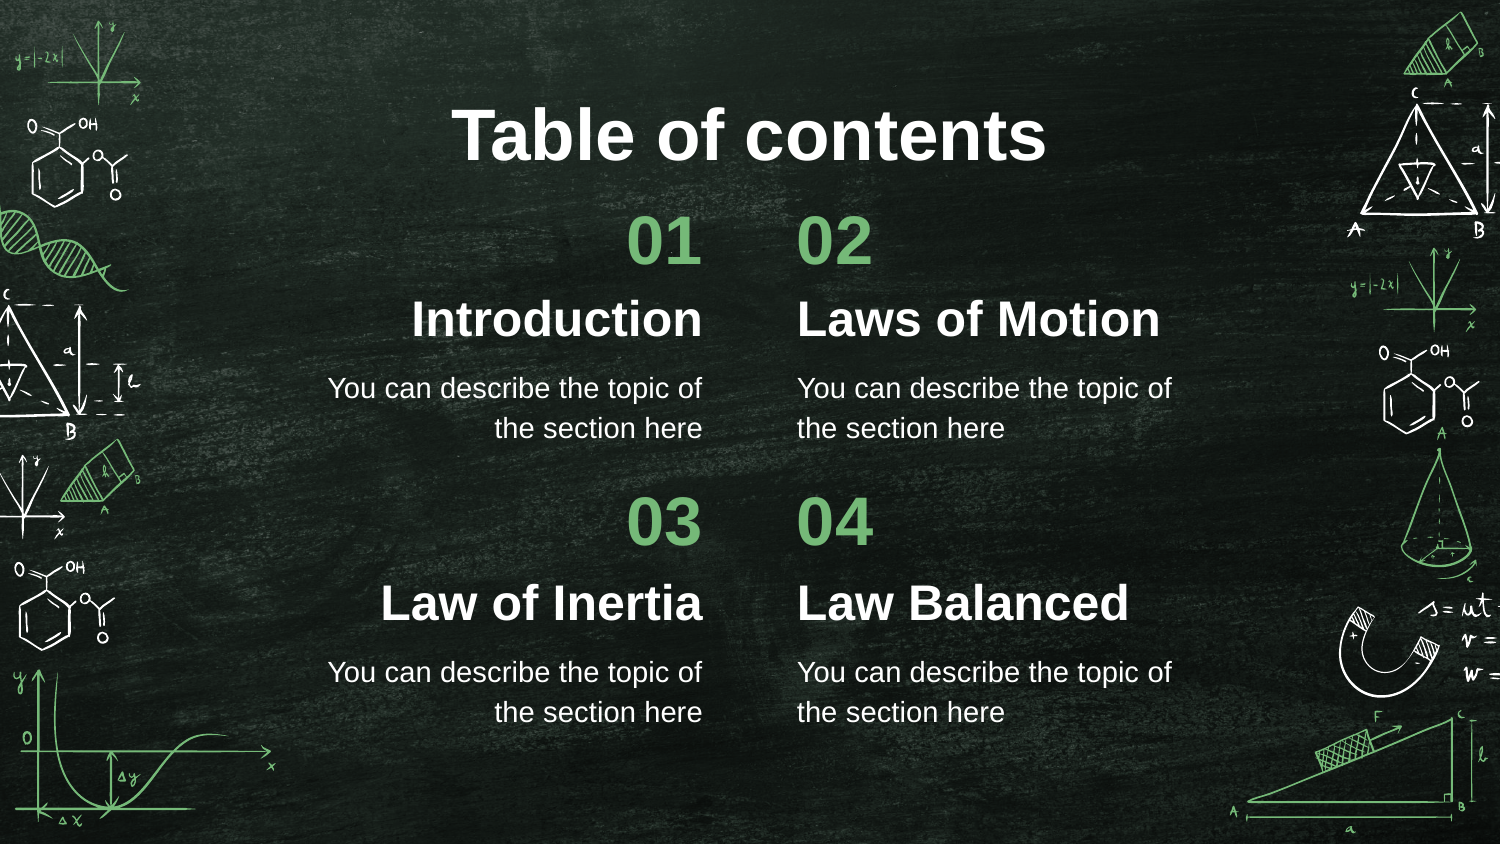

Table of contents
# 01
02
Introduction
Laws of Motion
You can describe the topic of the section here
You can describe the topic of the section here
03
04
Law of Inertia
Law Balanced
You can describe the topic of the section here
You can describe the topic of the section here